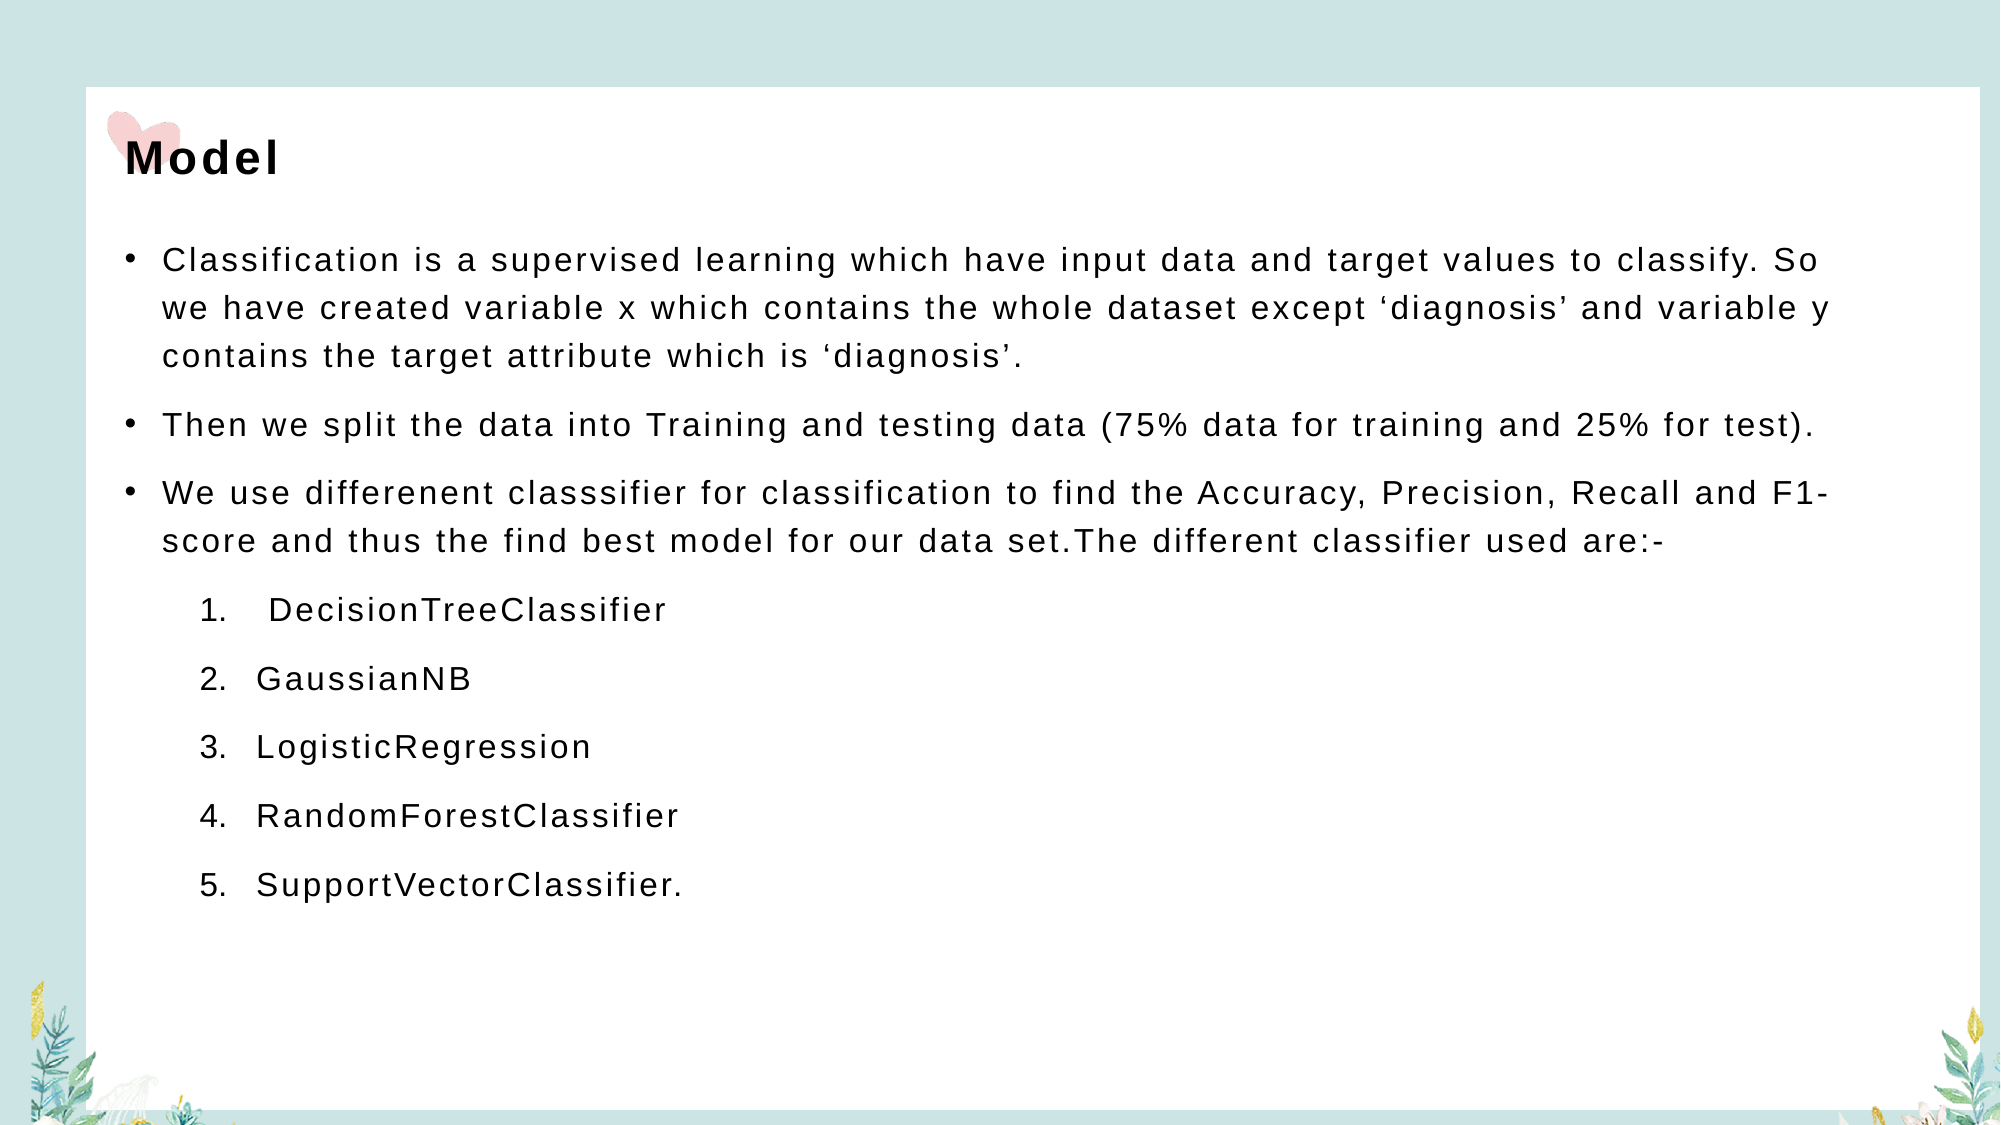

# Model
Classification is a supervised learning which have input data and target values to classify. So we have created variable x which contains the whole dataset except ‘diagnosis’ and variable y contains the target attribute which is ‘diagnosis’.
Then we split the data into Training and testing data (75% data for training and 25% for test).
We use differenent classsifier for classification to find the Accuracy, Precision, Recall and F1-score and thus the find best model for our data set.The different classifier used are:-
 DecisionTreeClassifier
GaussianNB
LogisticRegression
RandomForestClassifier
SupportVectorClassifier.